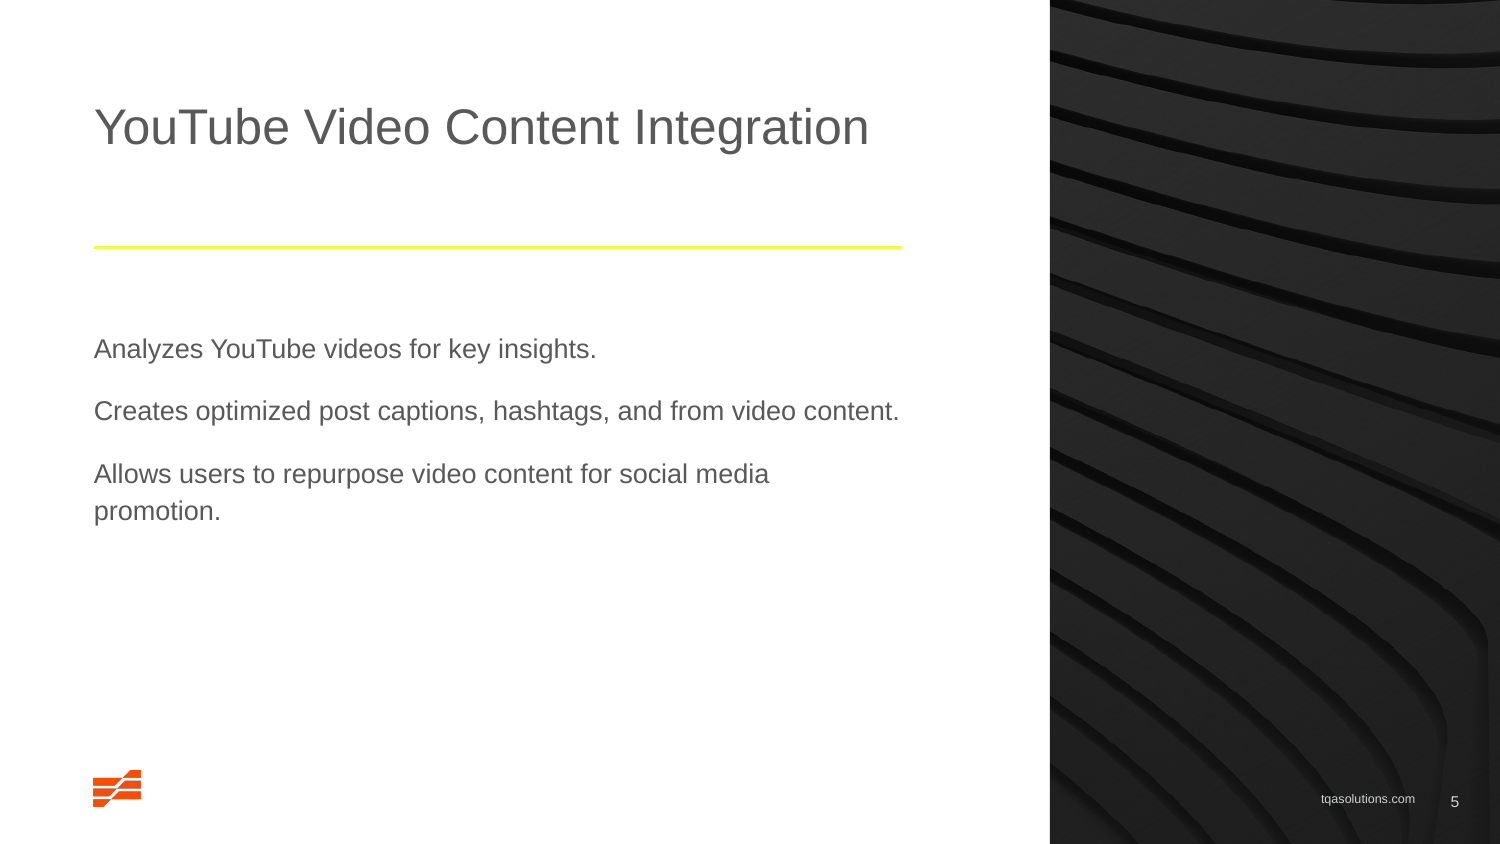

# YouTube Video Content Integration

Analyzes YouTube videos for key insights.
Creates optimized post captions, hashtags, and from video content.
Allows users to repurpose video content for social media promotion.